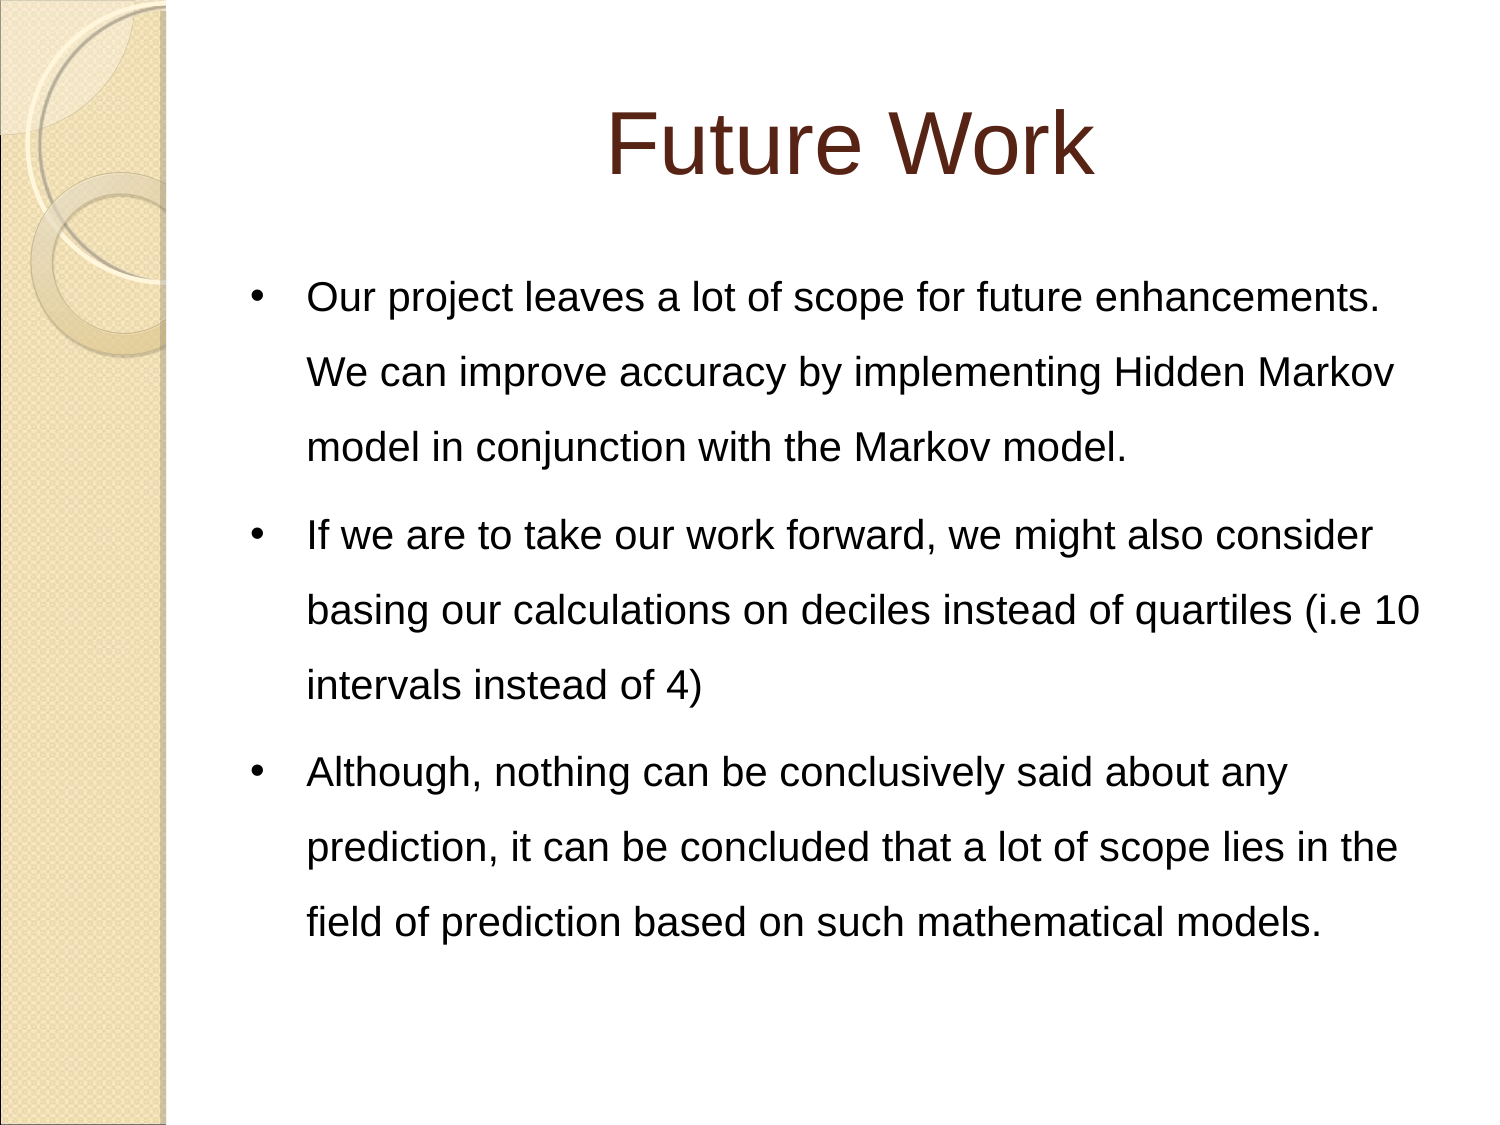

# Future Work
Our project leaves a lot of scope for future enhancements. We can improve accuracy by implementing Hidden Markov model in conjunction with the Markov model.
If we are to take our work forward, we might also consider basing our calculations on deciles instead of quartiles (i.e 10 intervals instead of 4)
Although, nothing can be conclusively said about any prediction, it can be concluded that a lot of scope lies in the field of prediction based on such mathematical models.